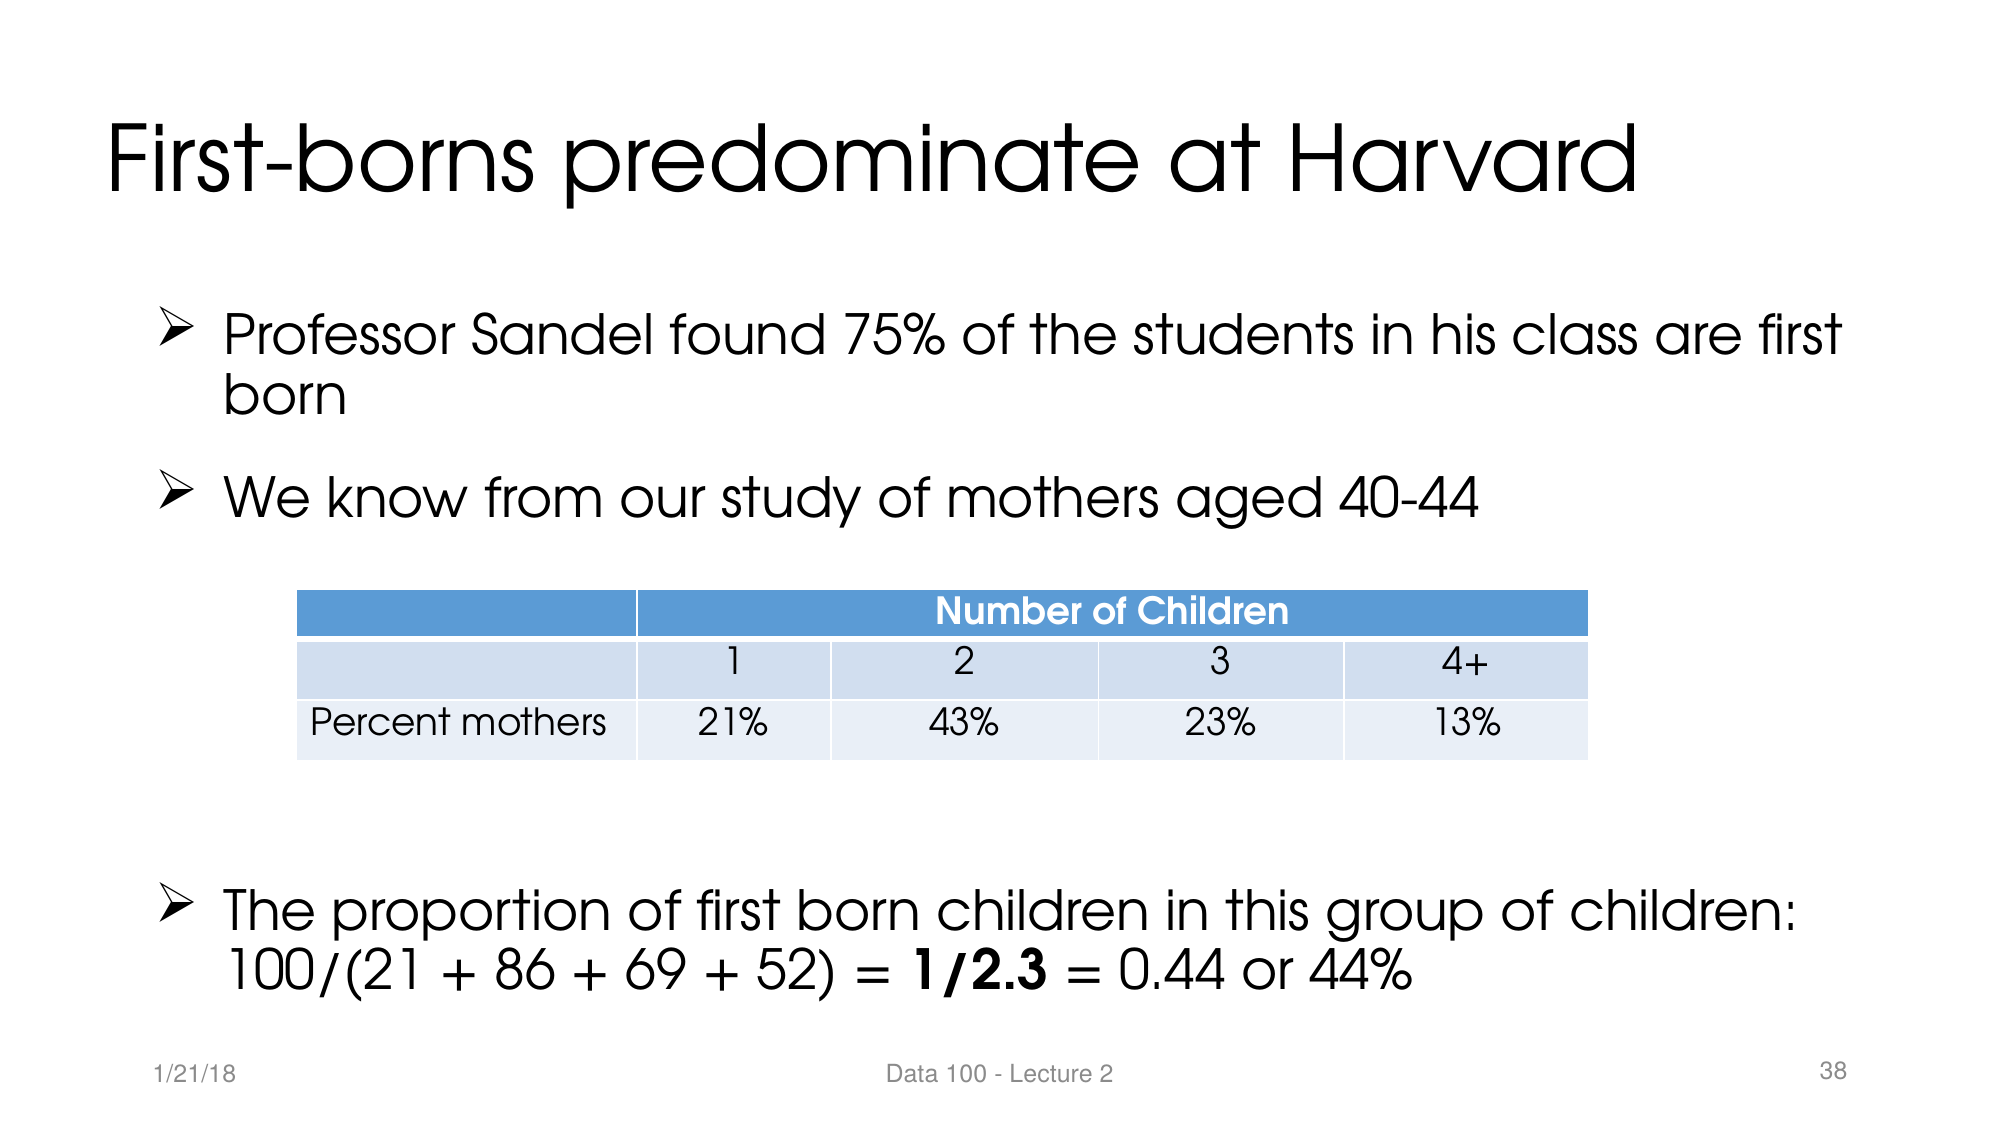

# First-borns predominate at Harvard
Professor Sandel found 75% of the students in his class are first born
We know from our study of mothers aged 40-44

The proportion of first born children in this group of children: 100/(21 + 86 + 69 + 52) = 1/2.3 = 0.44 or 44%

|  | Number of Children |  |  |  |
| --- | --- | --- | --- | --- |
|  | 1 | 2 | 3 | 4+ |
| Percent mothers | 21% | 43% | 23% | 13% |
1/21/18
Data 100 - Lecture 2
38